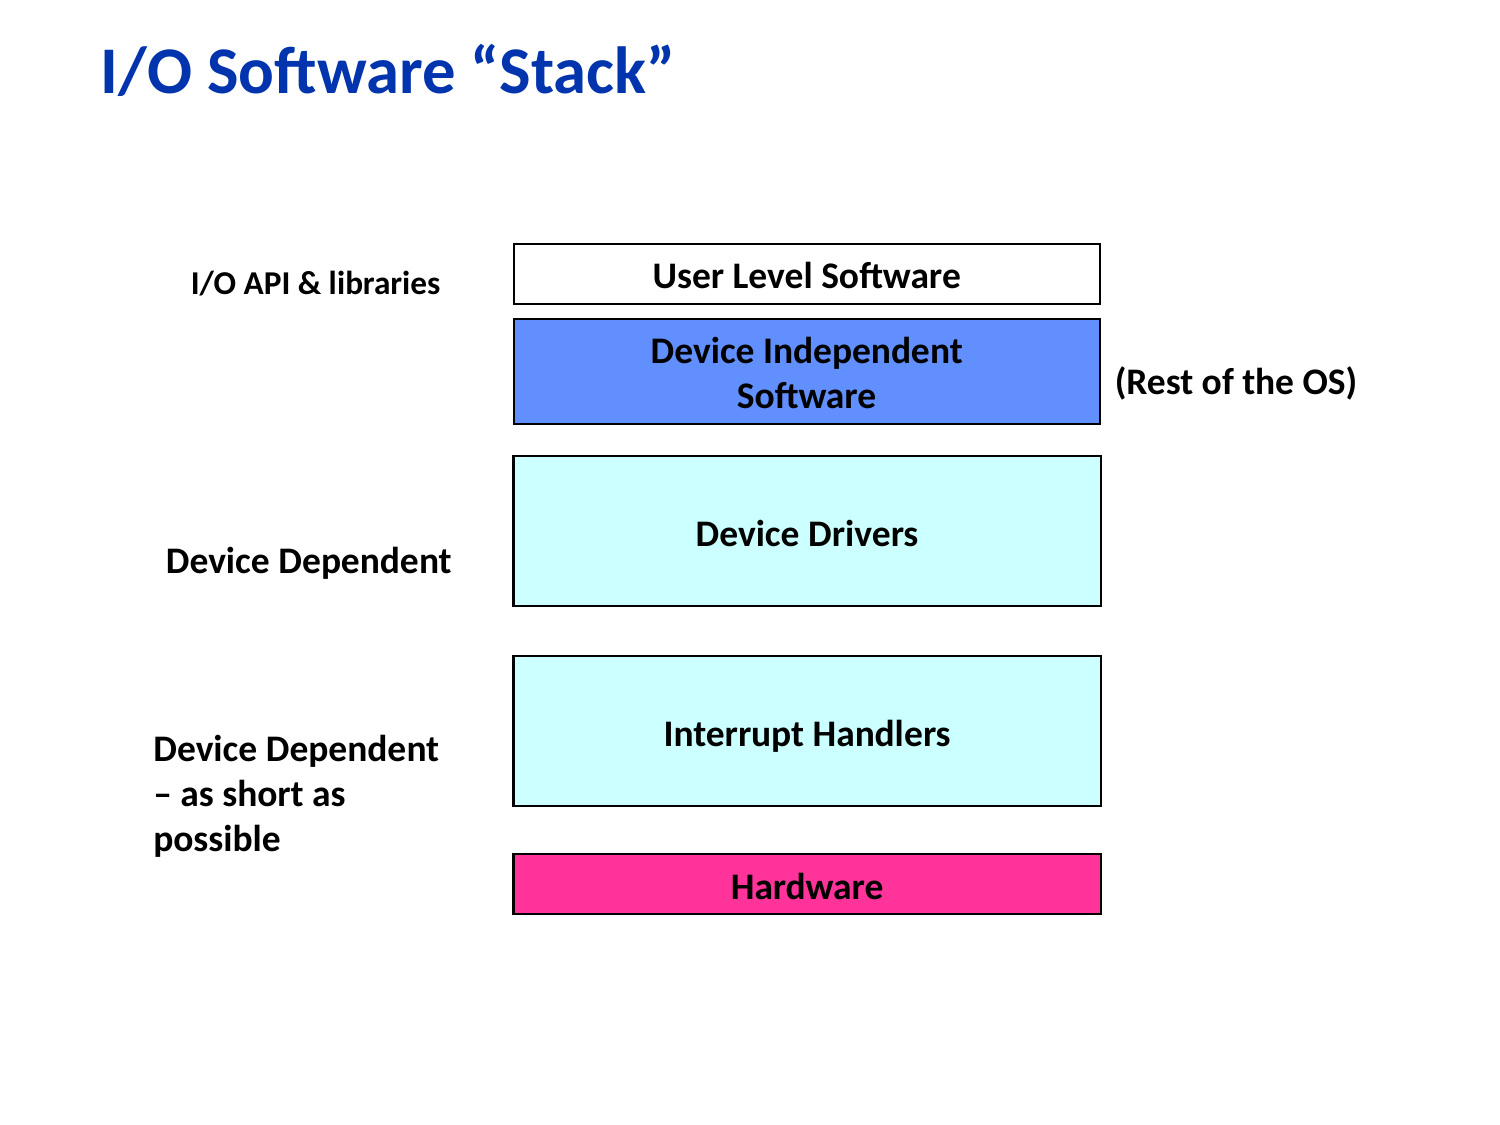

# I/O Software “Stack”
User Level Software
Device Independent
Software

Device Drivers

Interrupt Handlers

Hardware
I/O API & libraries
(Rest of the OS)
Device Dependent
Device Dependent – as short as possible